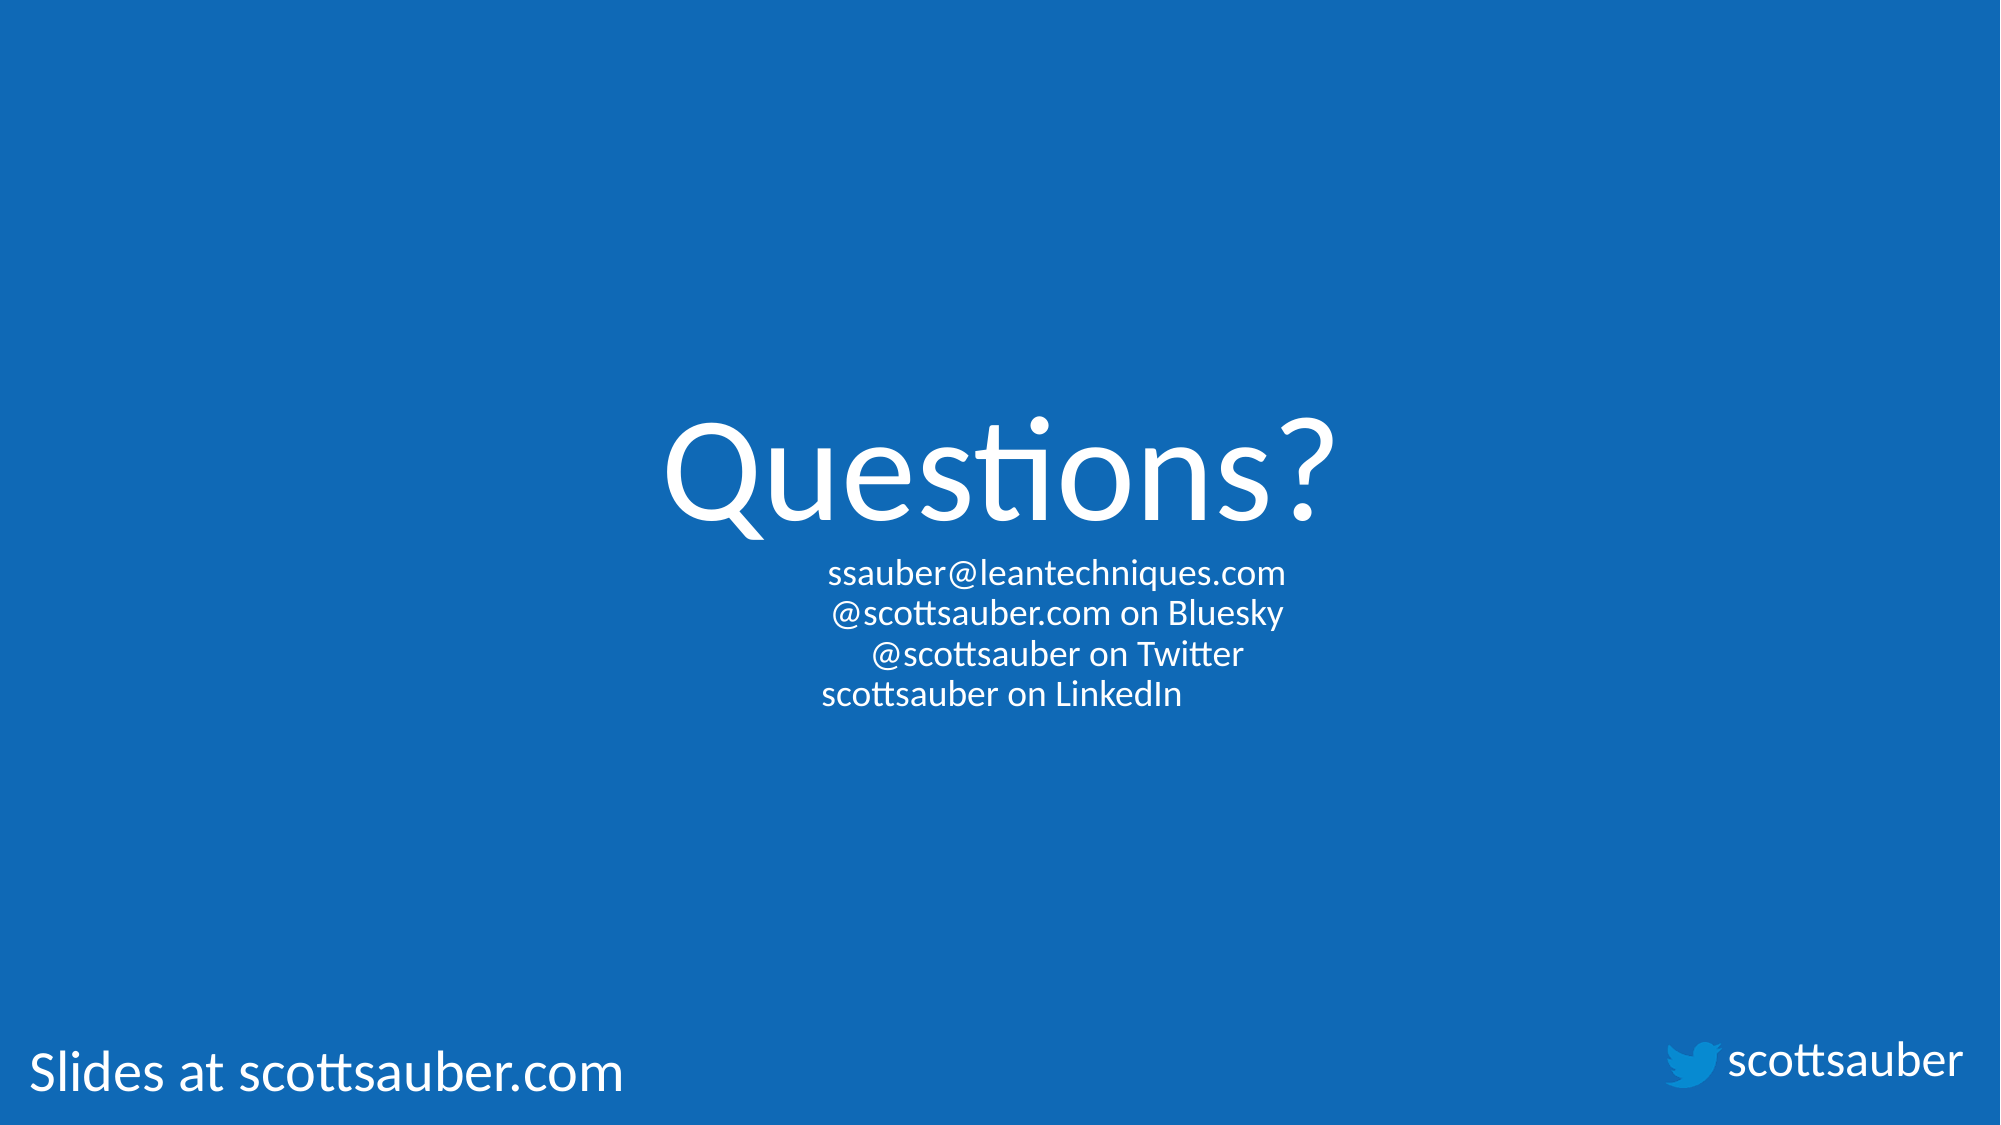

# Questions? ssauber@leantechniques.com @scottsauber.com on Bluesky @scottsauber on Twitter scottsauber on LinkedIn

Slides at scottsauber.com
scottsauber